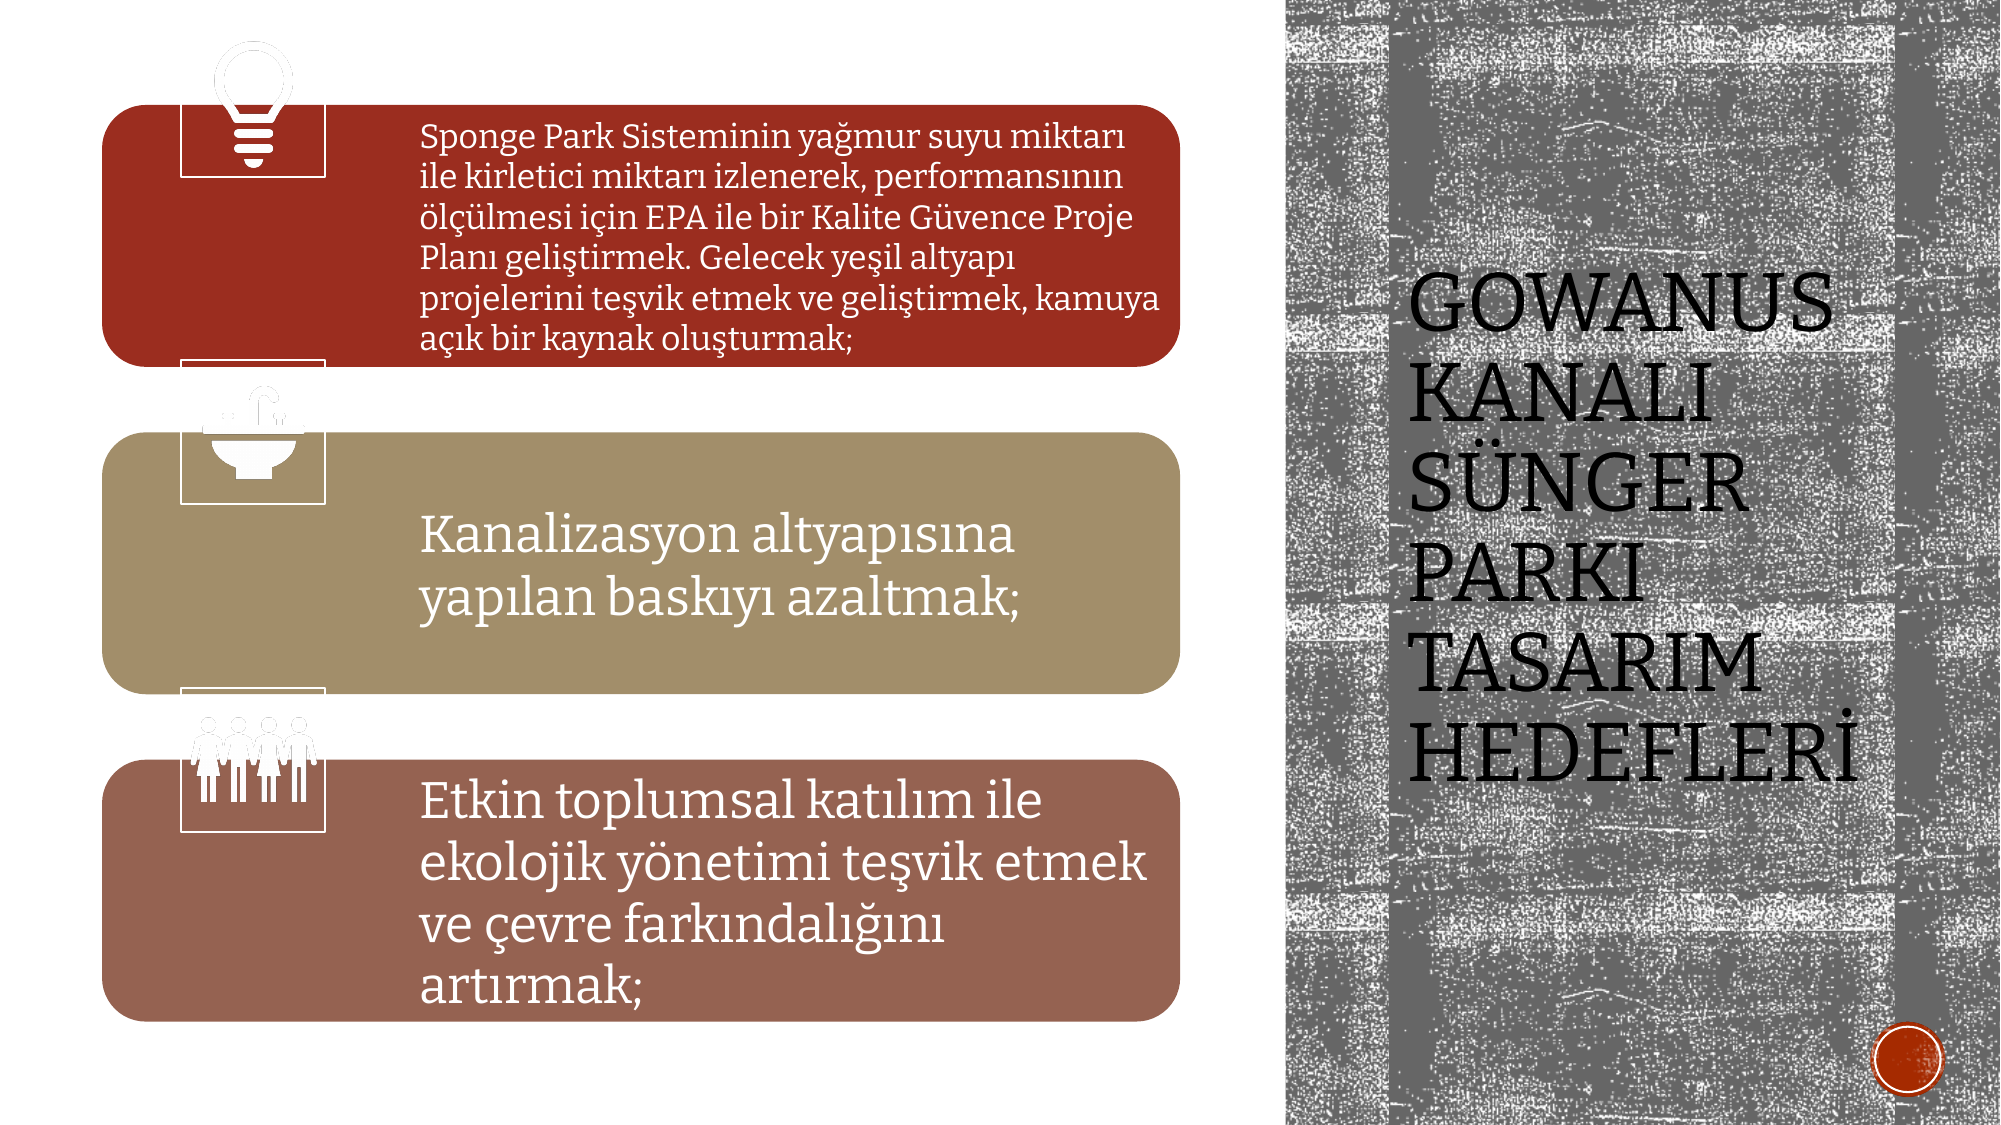

Sponge Park Sisteminin yağmur suyu miktarı ile kirletici miktarı izlenerek, performansının ölçülmesi için EPA ile bir Kalite Güvence Proje Planı geliştirmek. Gelecek yeşil altyapı projelerini teşvik etmek ve geliştirmek, kamuya açık bir kaynak oluşturmak;
Kanalizasyon altyapısına yapılan baskıyı azaltmak;
Etkin toplumsal katılım ile ekolojik yönetimi teşvik etmek ve çevre farkındalığını artırmak;
# Gowanus Kanalı Sünger Parkı tasarım hedefleri